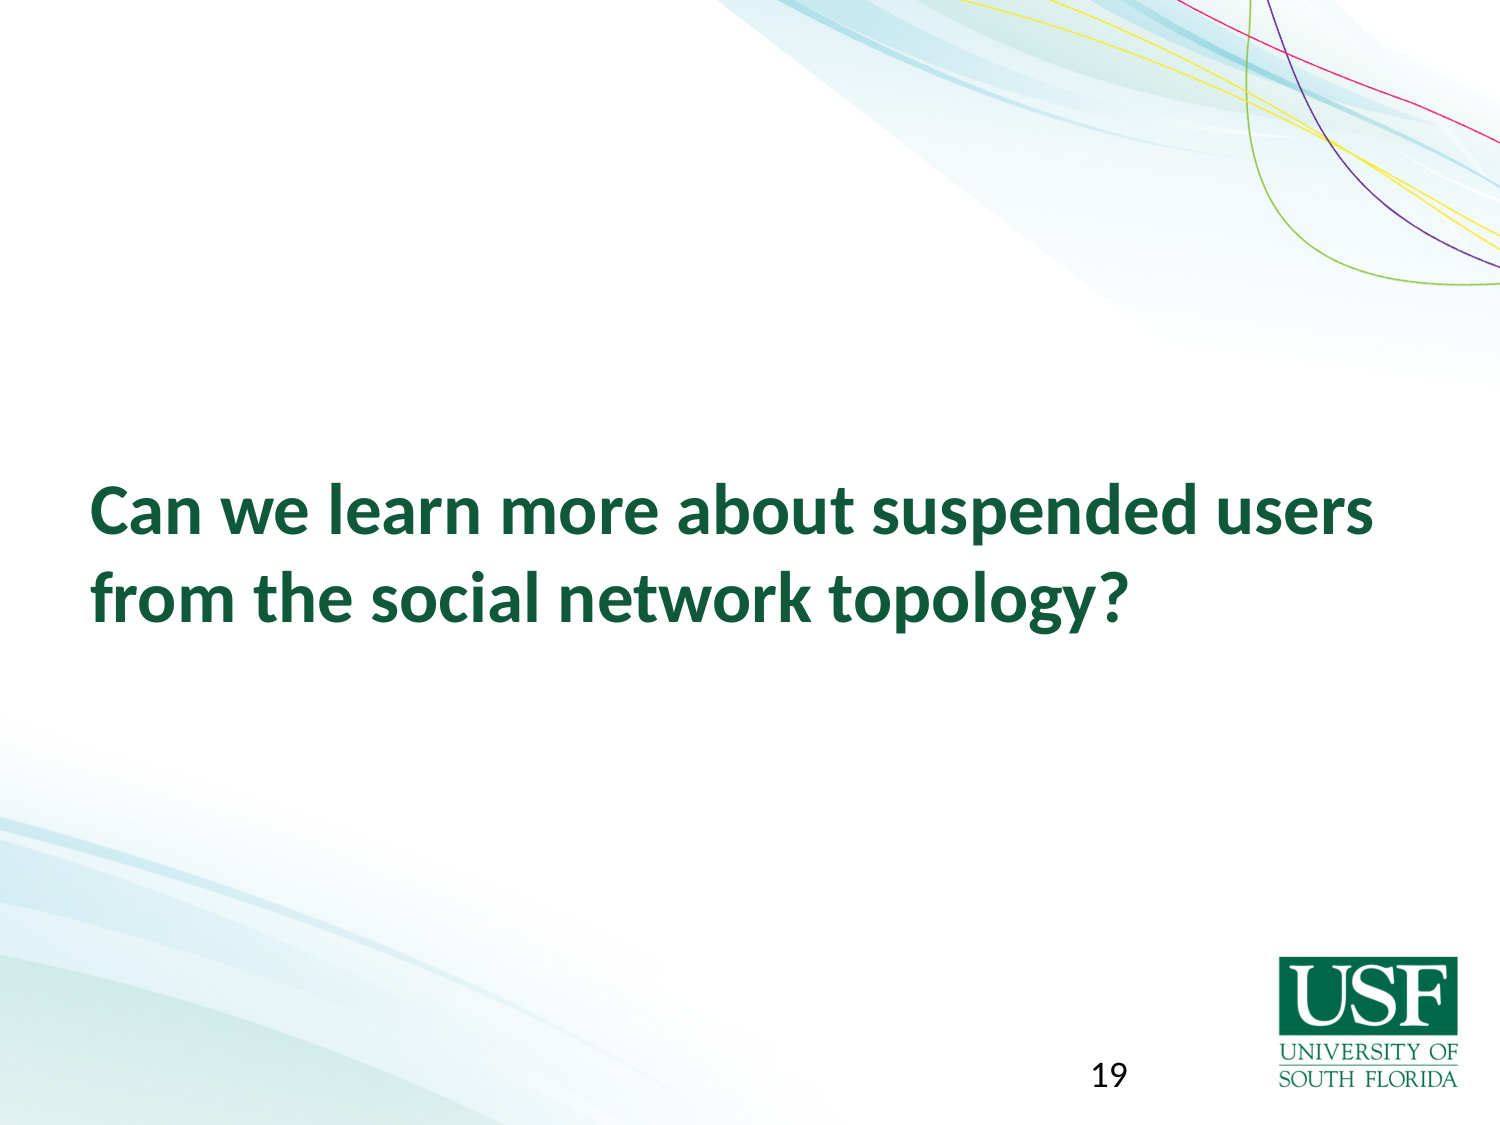

# Can we learn more about suspended users from the social network topology?
19